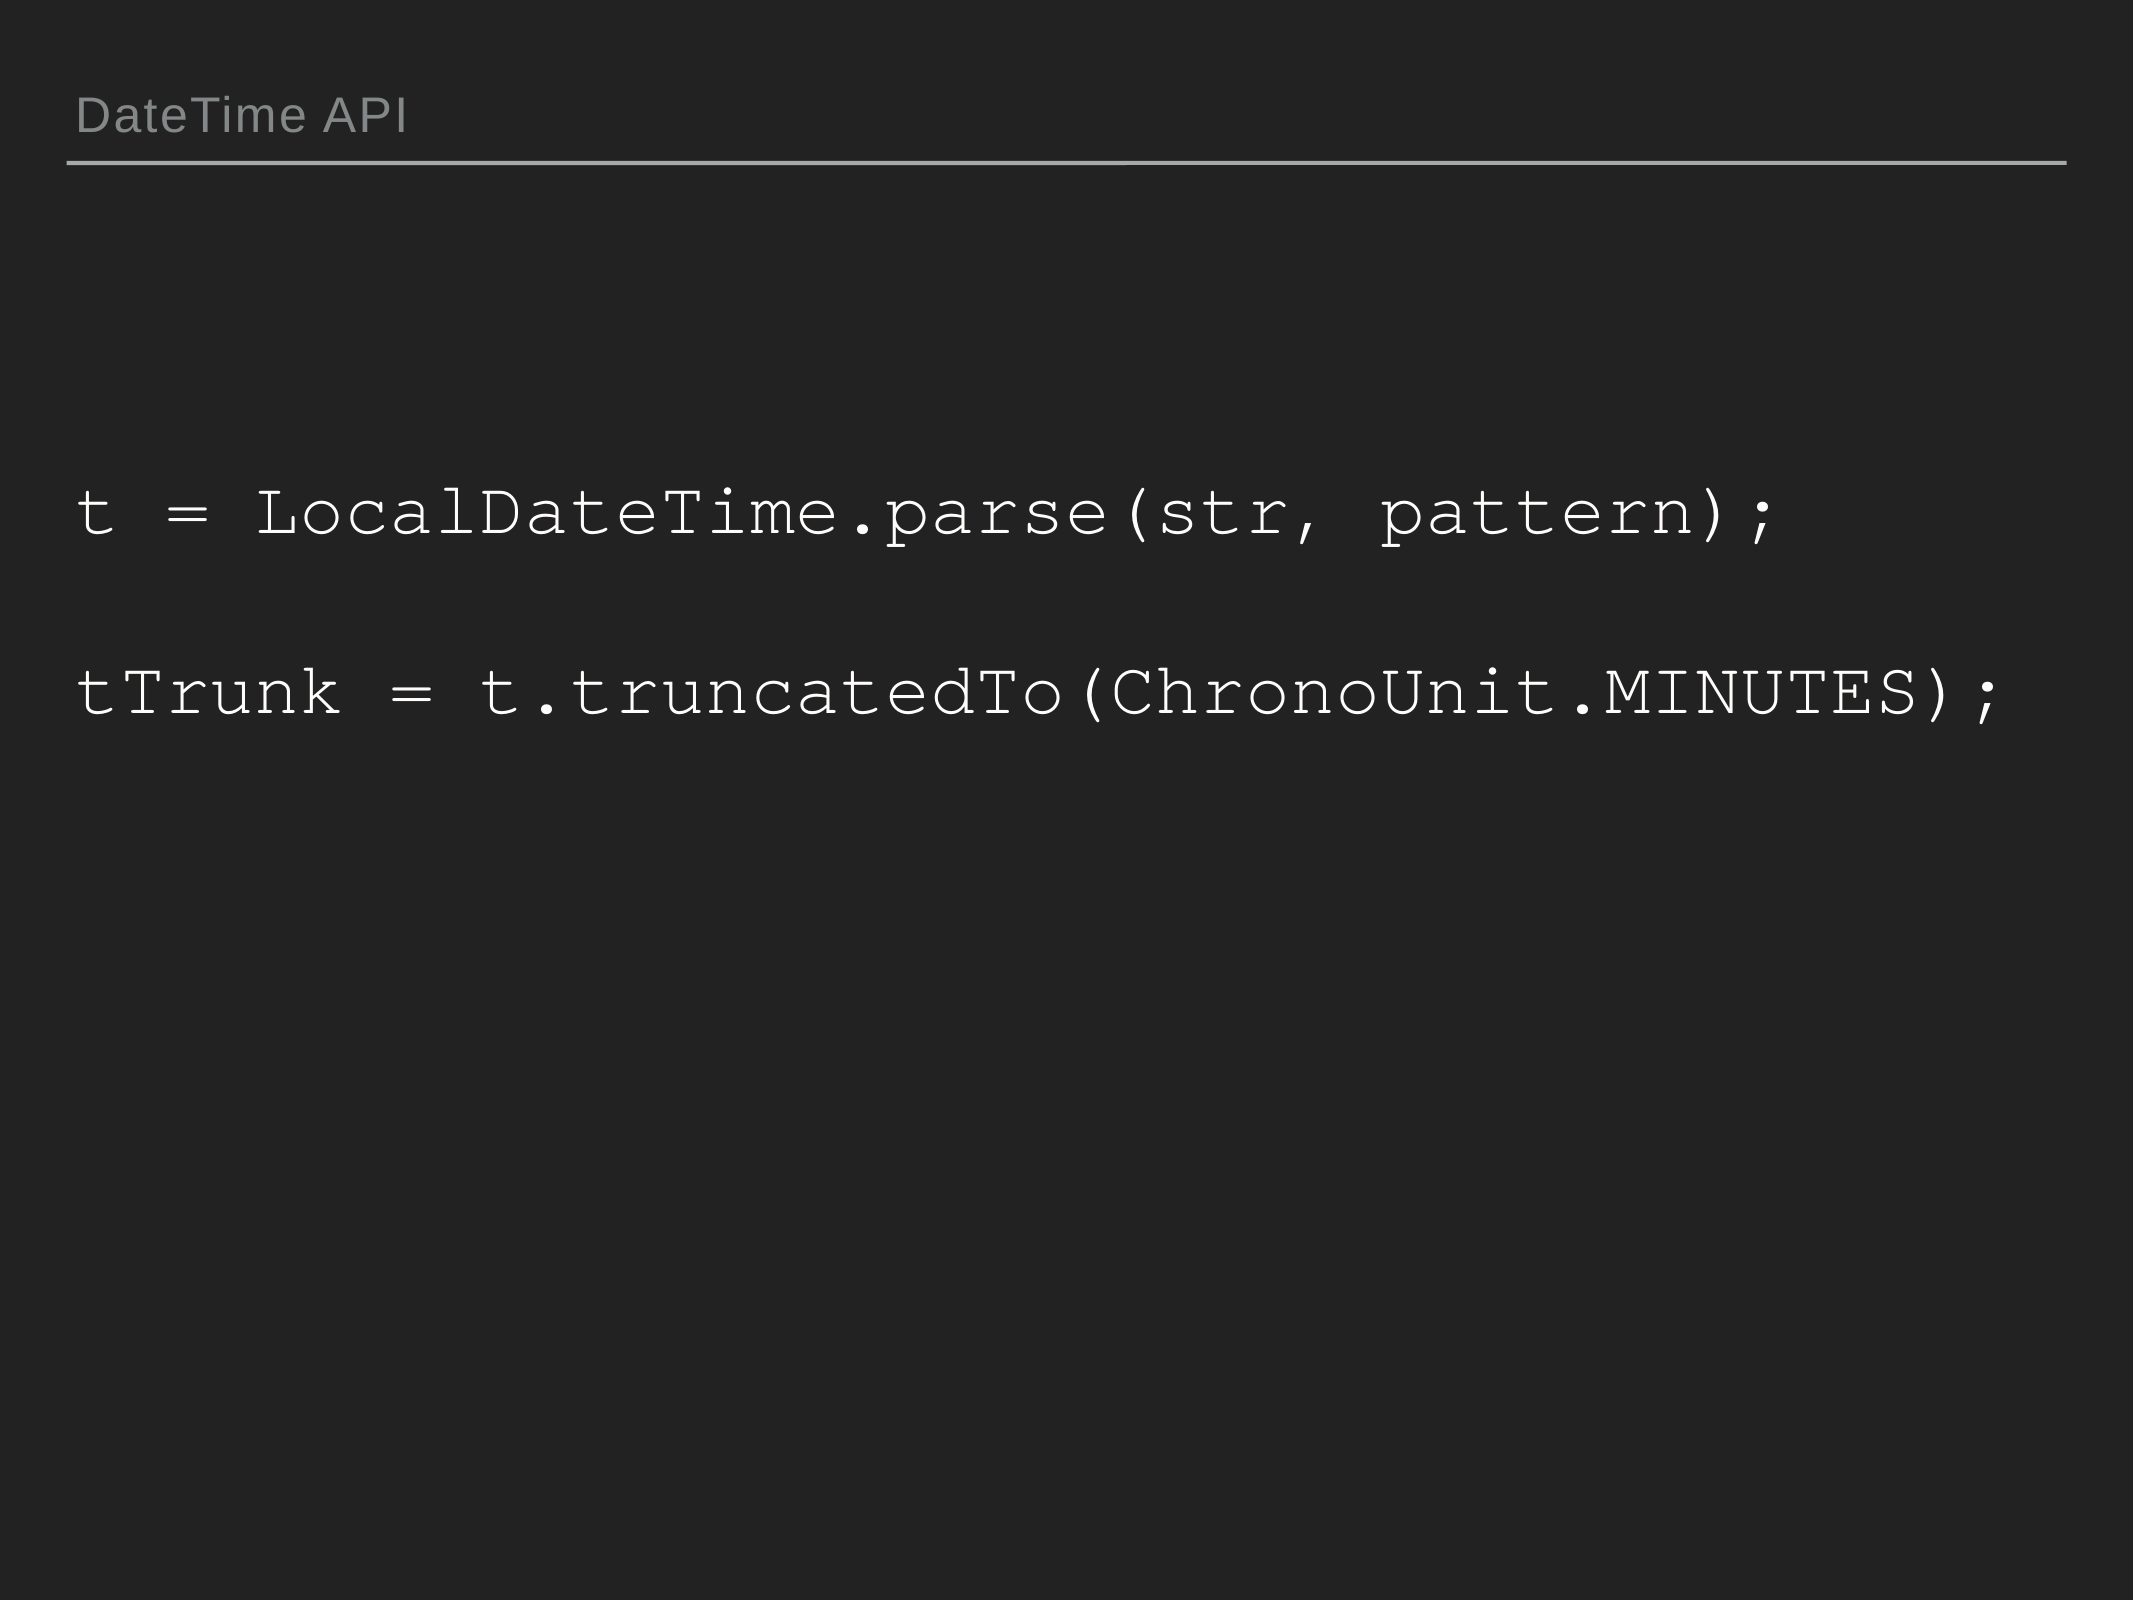

DateTime API
t = LocalDateTime.parse(str, pattern);

tTrunk = t.truncatedTo(ChronoUnit.MINUTES);